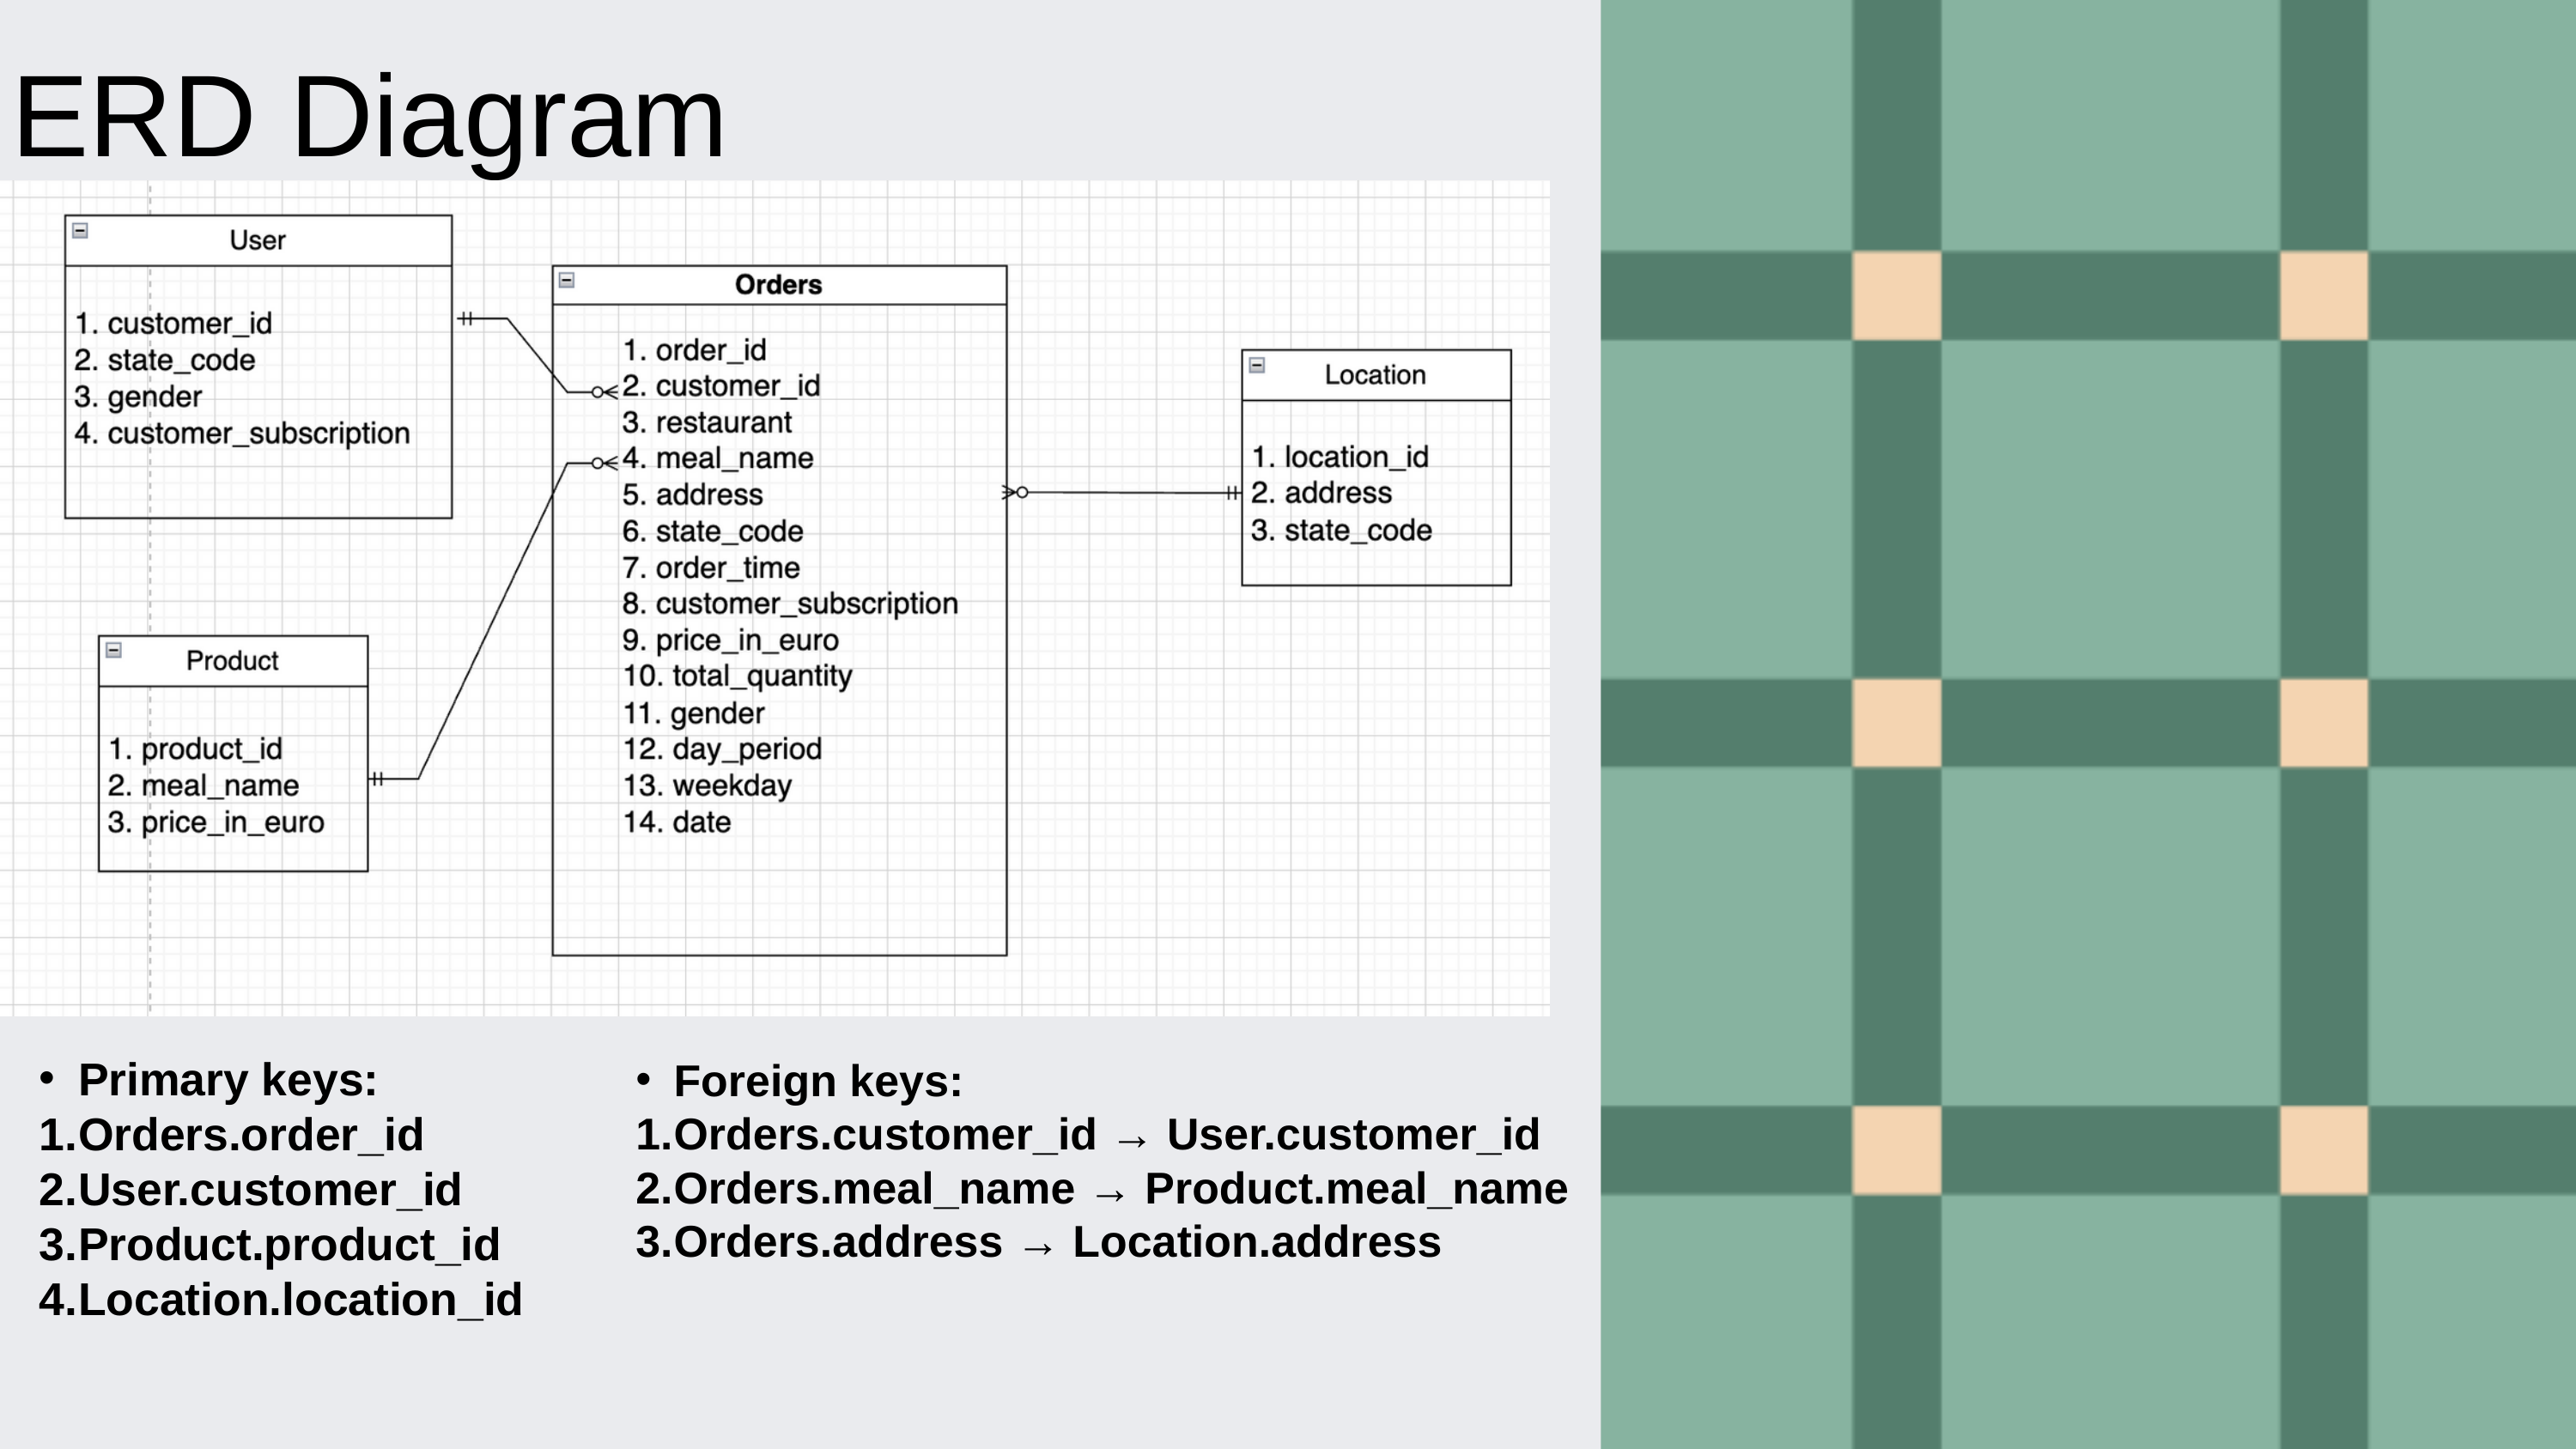

ERD Diagram

Primary keys:
Orders.order_id
User.customer_id
Product.product_id
Location.location_id

Foreign keys:
Orders.customer_id → User.customer_id
Orders.meal_name → Product.meal_name
Orders.address → Location.address